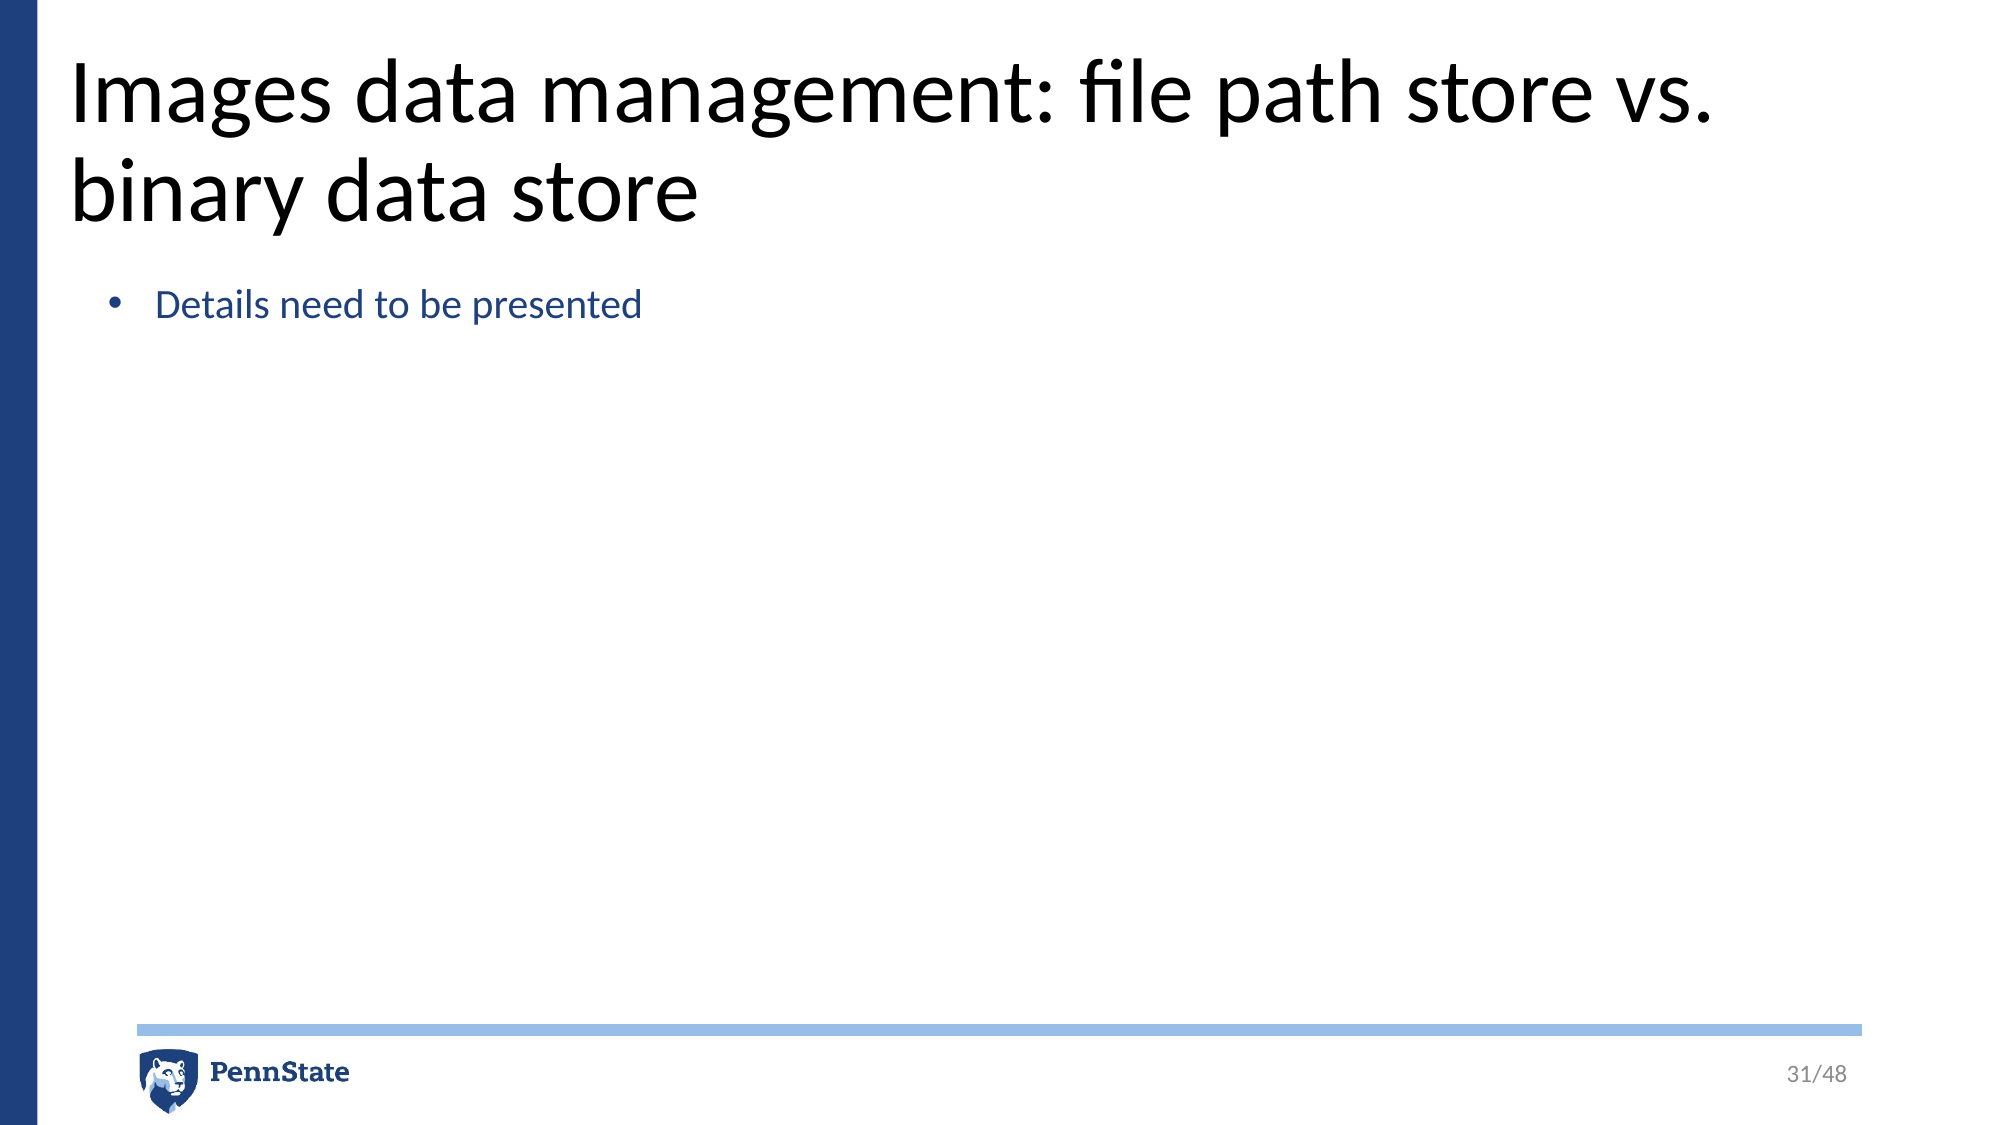

# Images data management: file path store vs. binary data store
Details need to be presented
31/48